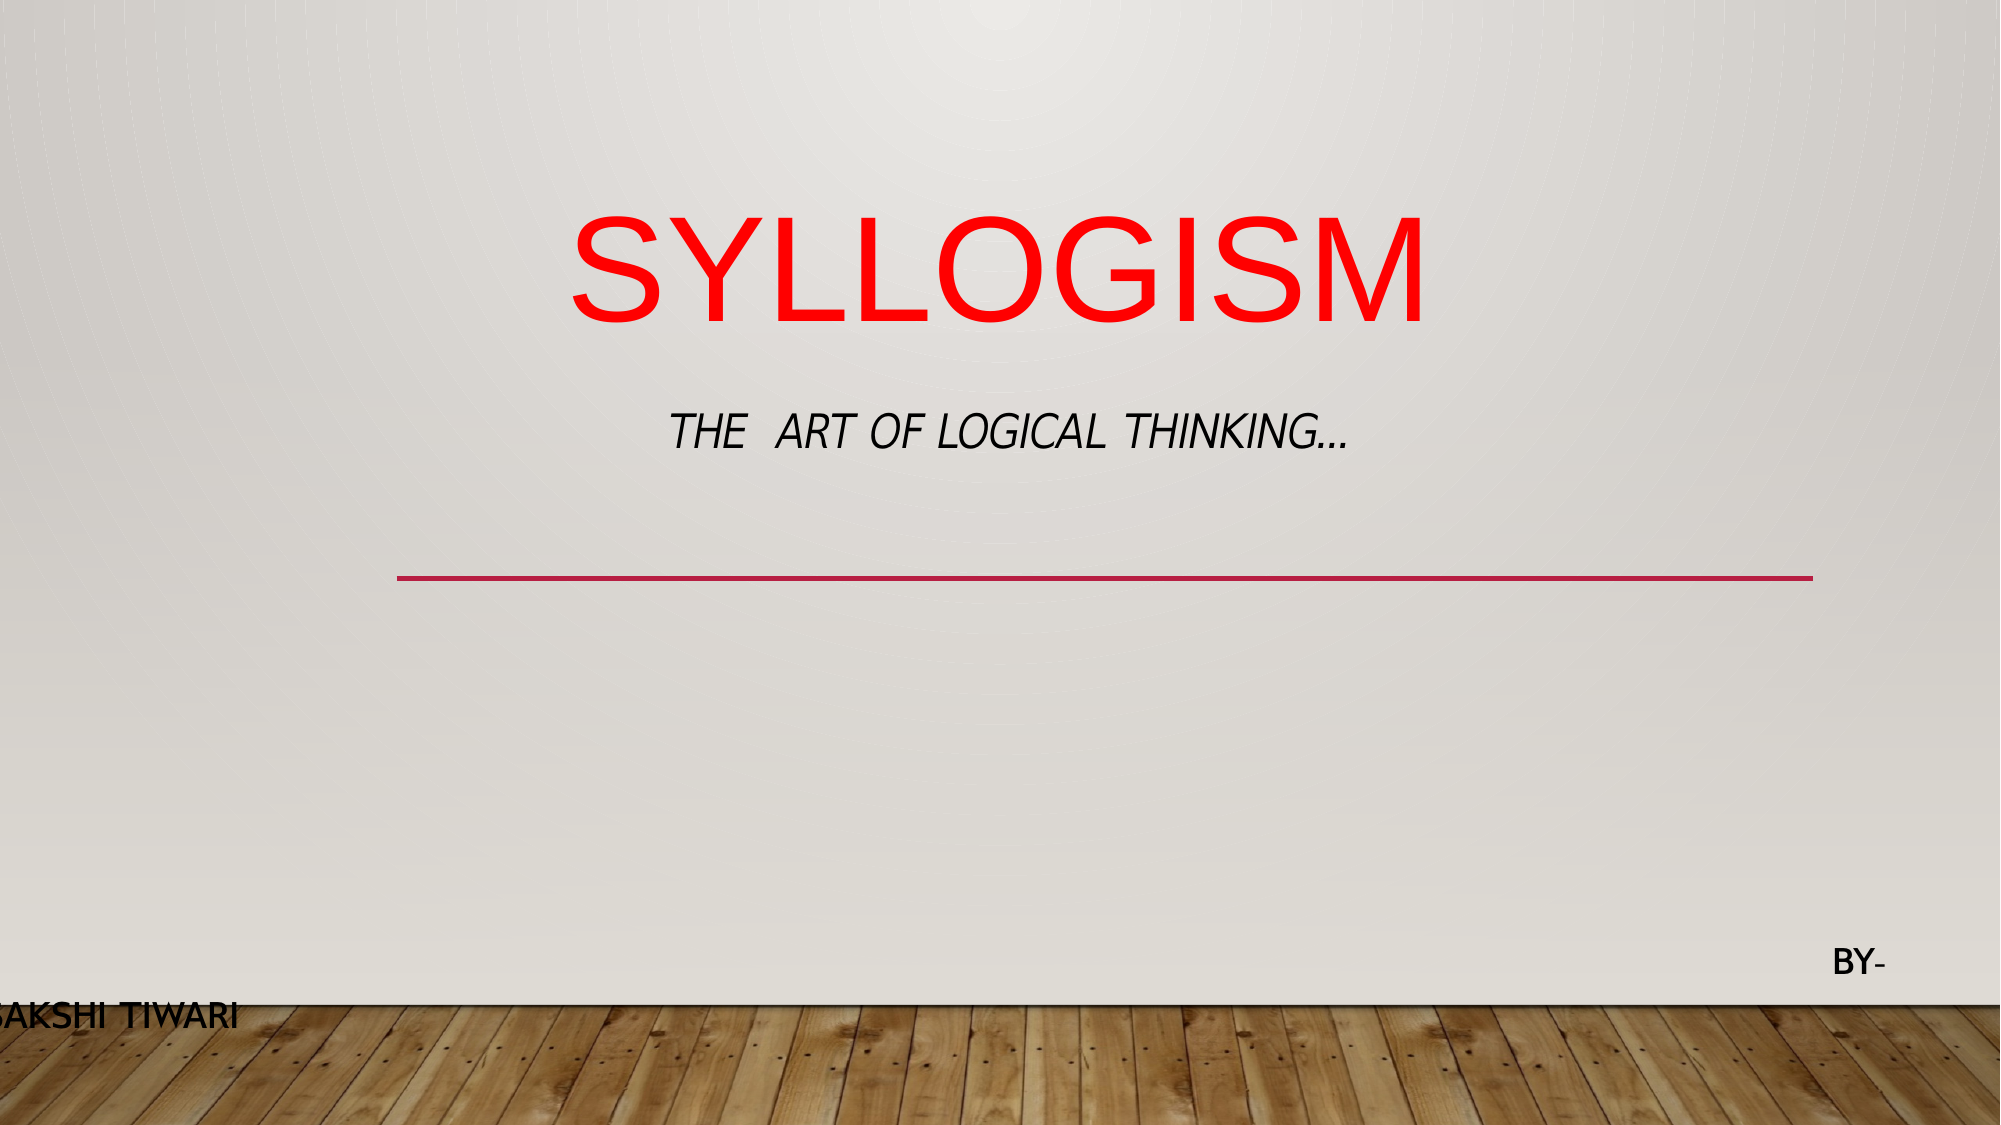

# SYLLOGISM
      The  Art Of Logical Thinking…

                                                                                                                                                       By- Sakshi Tiwari